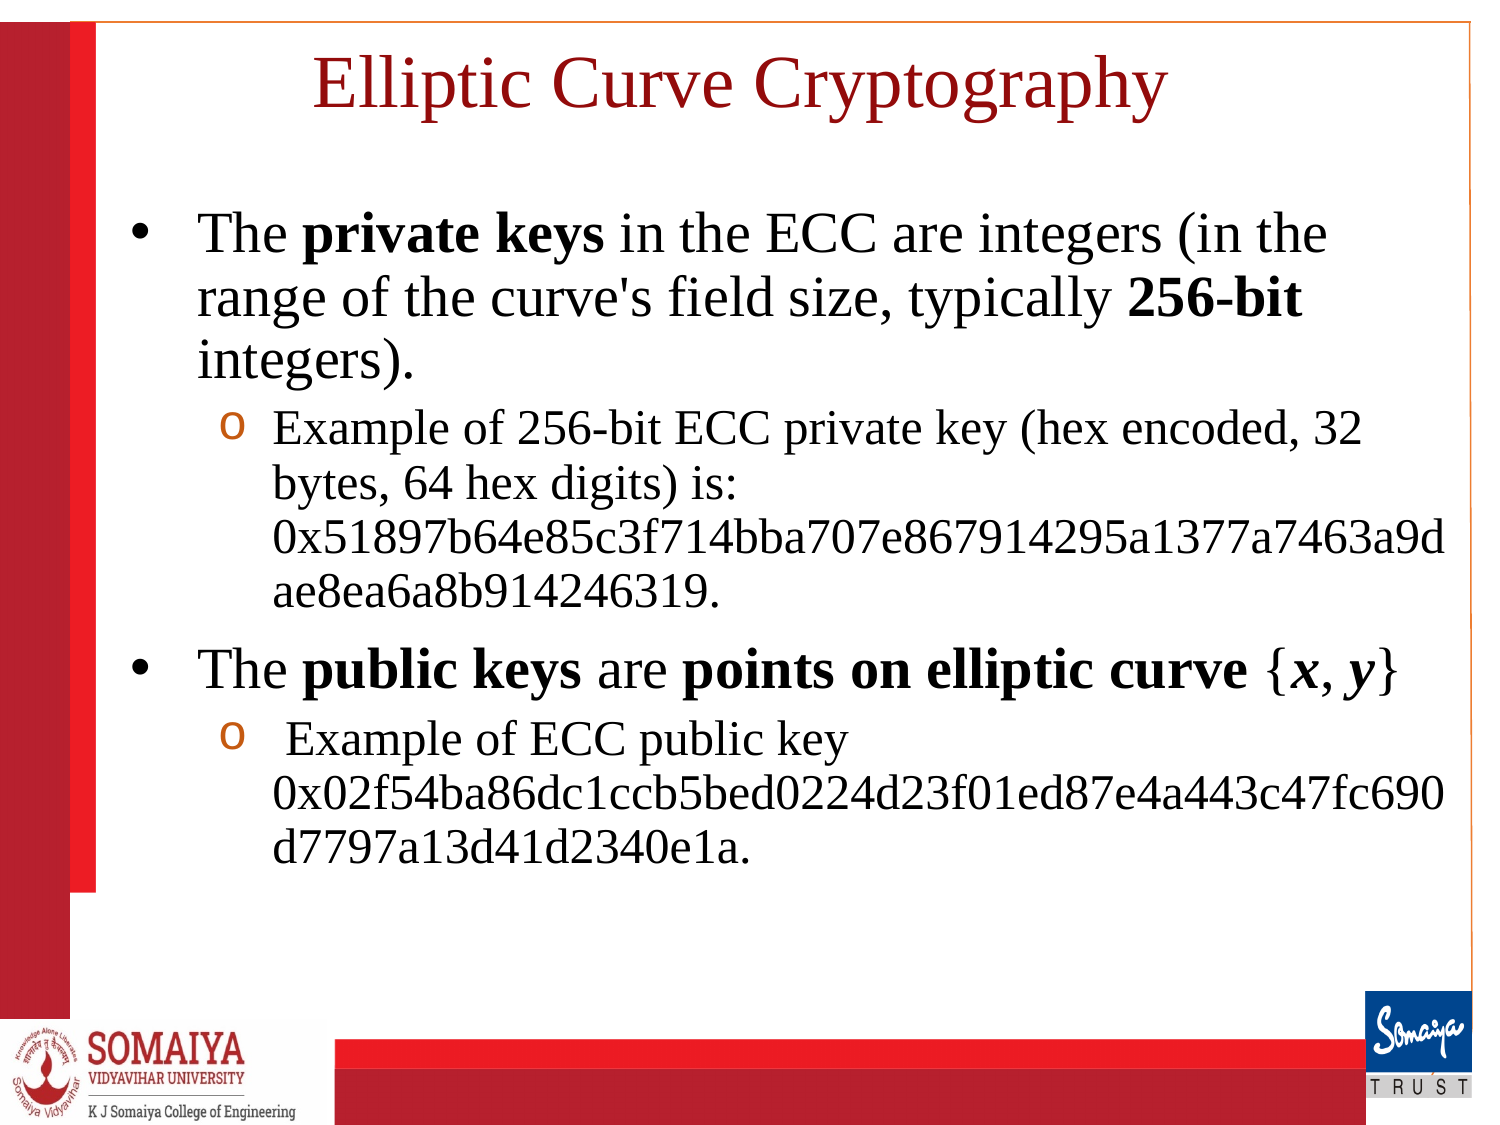

# Elliptic Curve Cryptography
The private keys in the ECC are integers (in the range of the curve's field size, typically 256-bit integers).
Example of 256-bit ECC private key (hex encoded, 32 bytes, 64 hex digits) is: 0x51897b64e85c3f714bba707e867914295a1377a7463a9dae8ea6a8b914246319.
The public keys are points on elliptic curve {x, y}
 Example of ECC public key 0x02f54ba86dc1ccb5bed0224d23f01ed87e4a443c47fc690d7797a13d41d2340e1a.